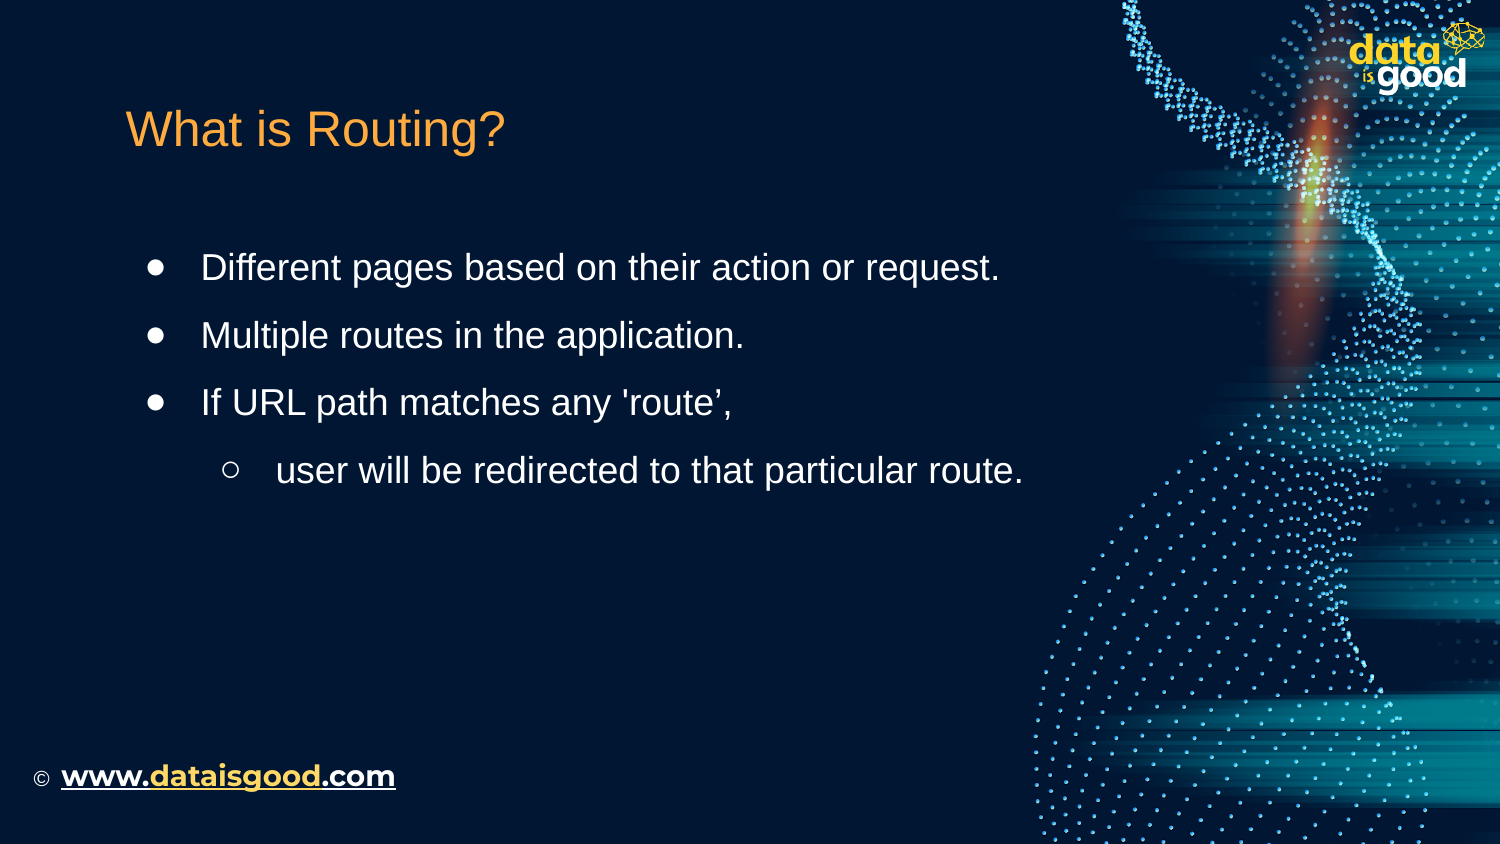

# What is Routing?
Different pages based on their action or request.
Multiple routes in the application.
If URL path matches any 'route’,
user will be redirected to that particular route.